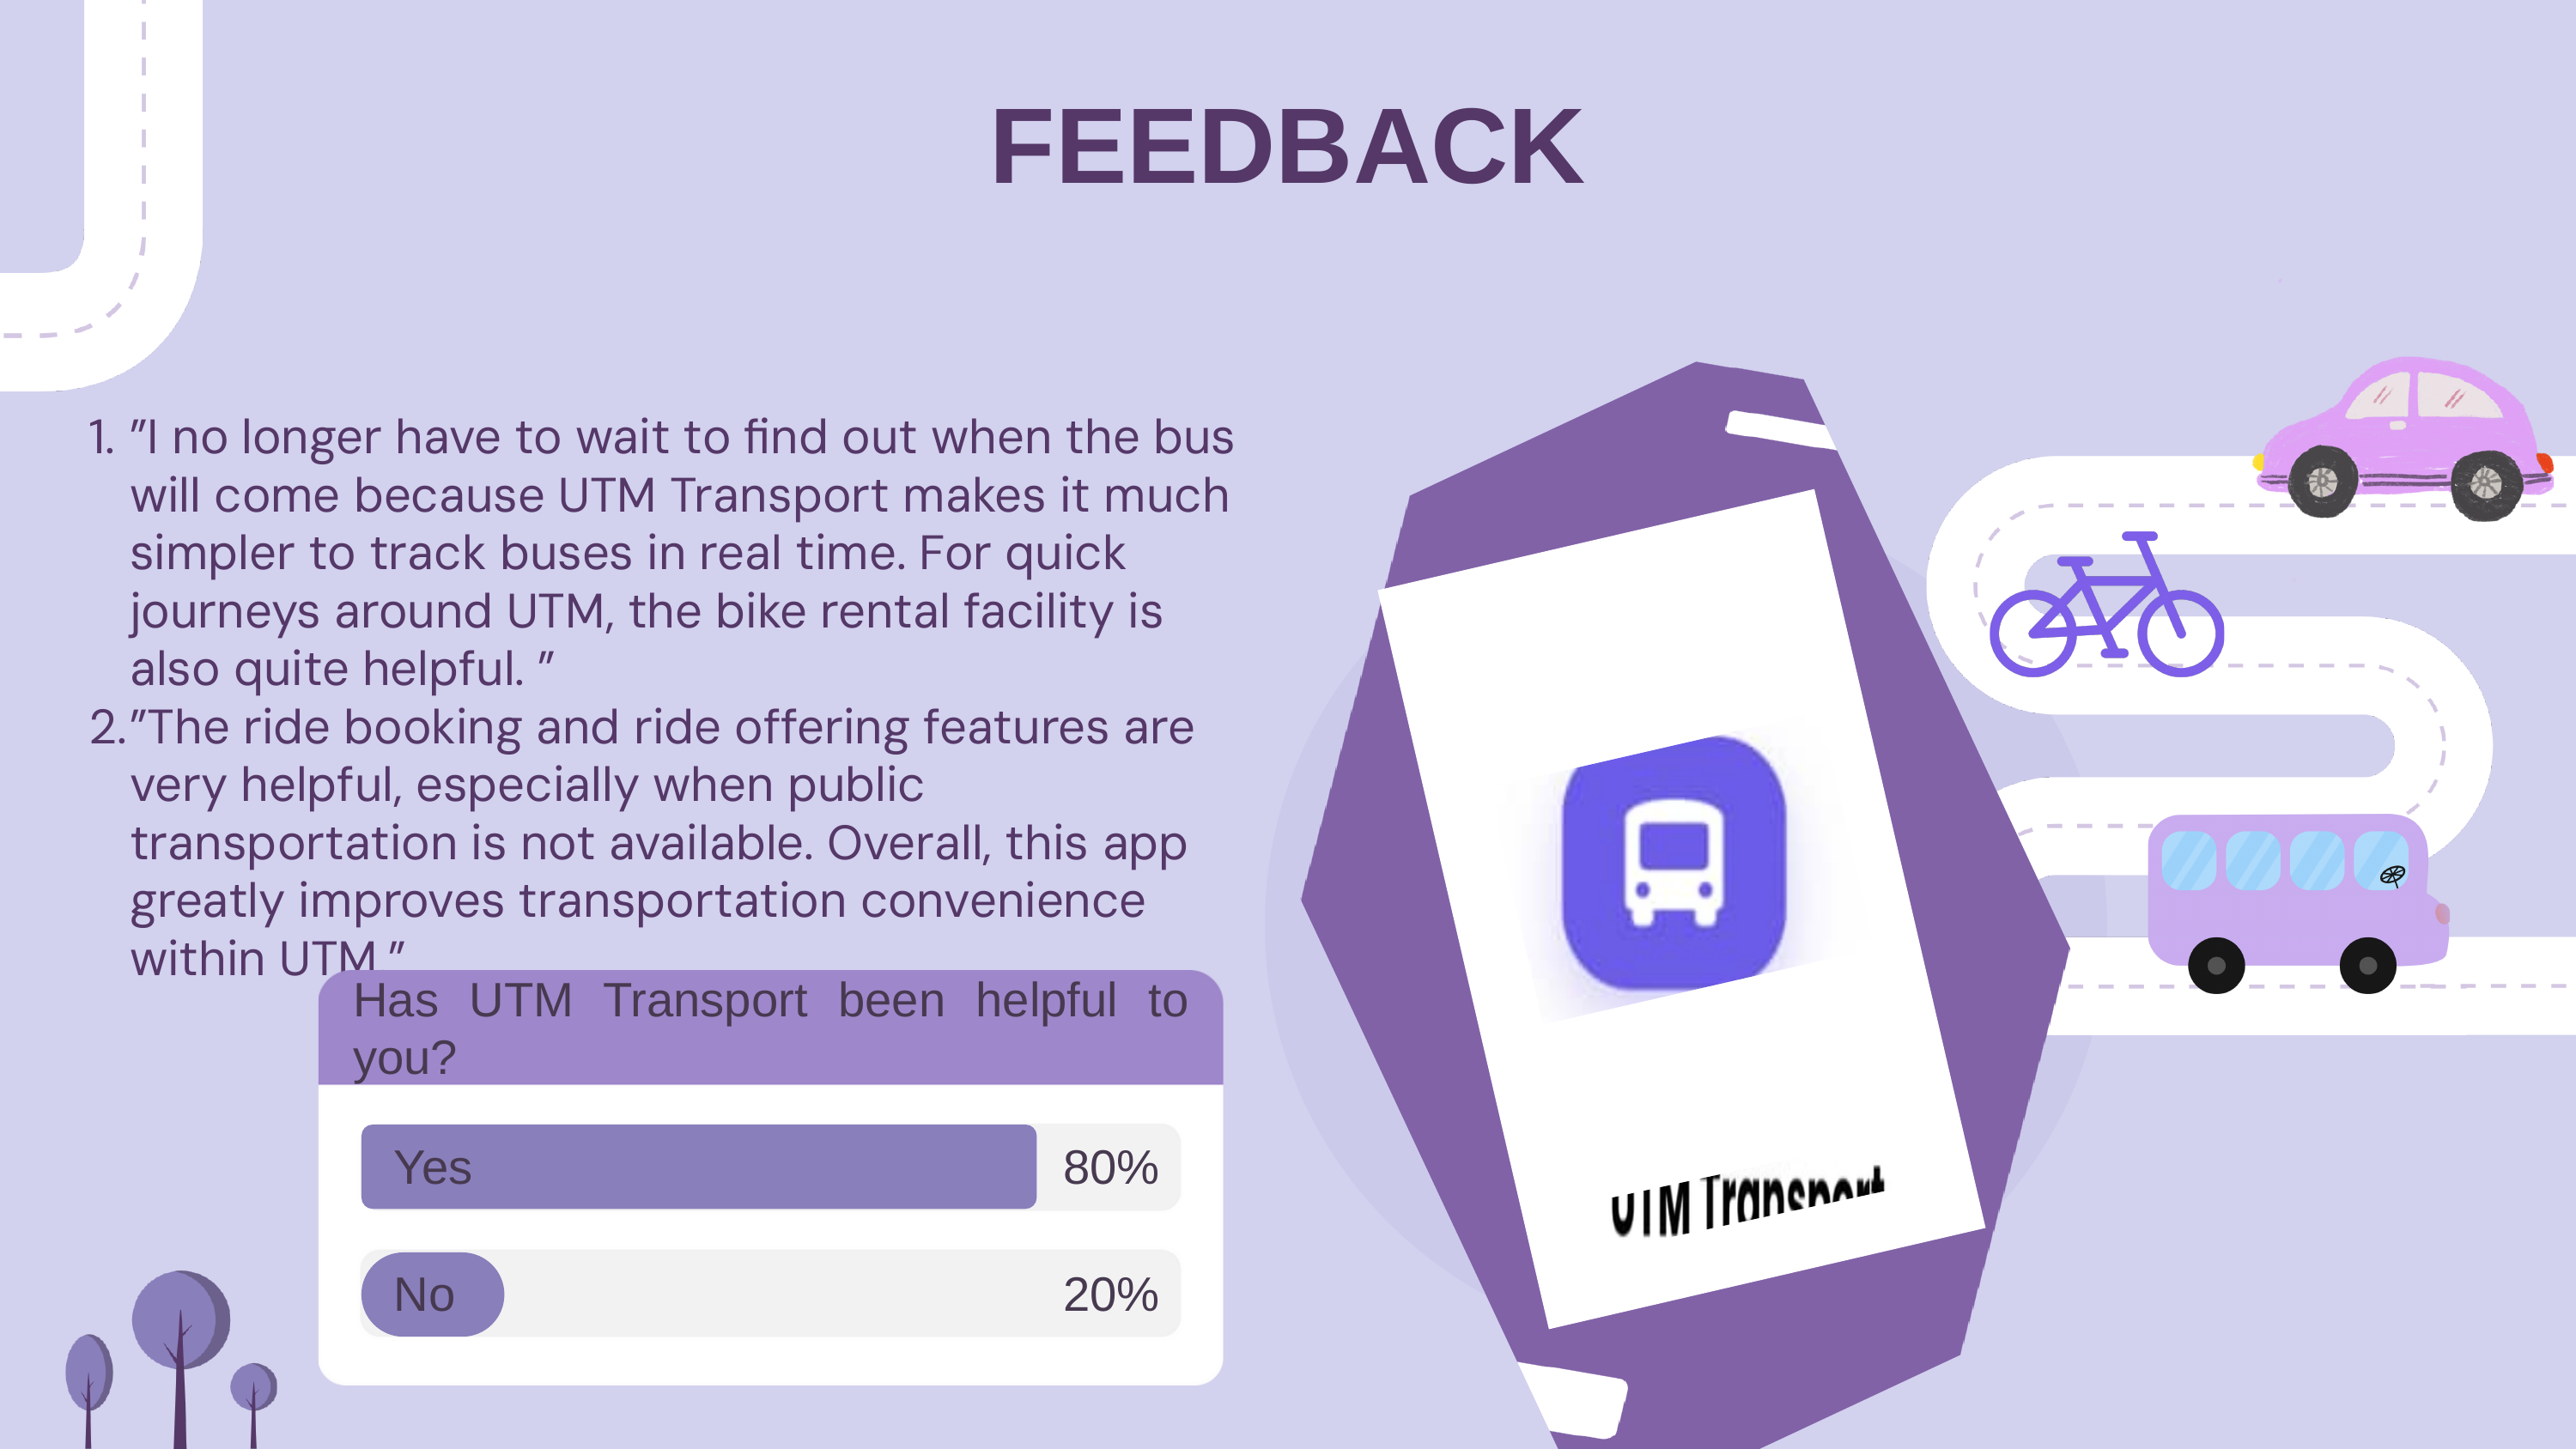

FEEDBACK

”I no longer have to wait to find out when the bus will come because UTM Transport makes it much simpler to track buses in real time. For quick journeys around UTM, the bike rental facility is also quite helpful. ”
”The ride booking and ride offering features are very helpful, especially when public transportation is not available. Overall, this app greatly improves transportation convenience within UTM.”

Has UTM Transport been helpful to you?

Yes
80%

No
20%